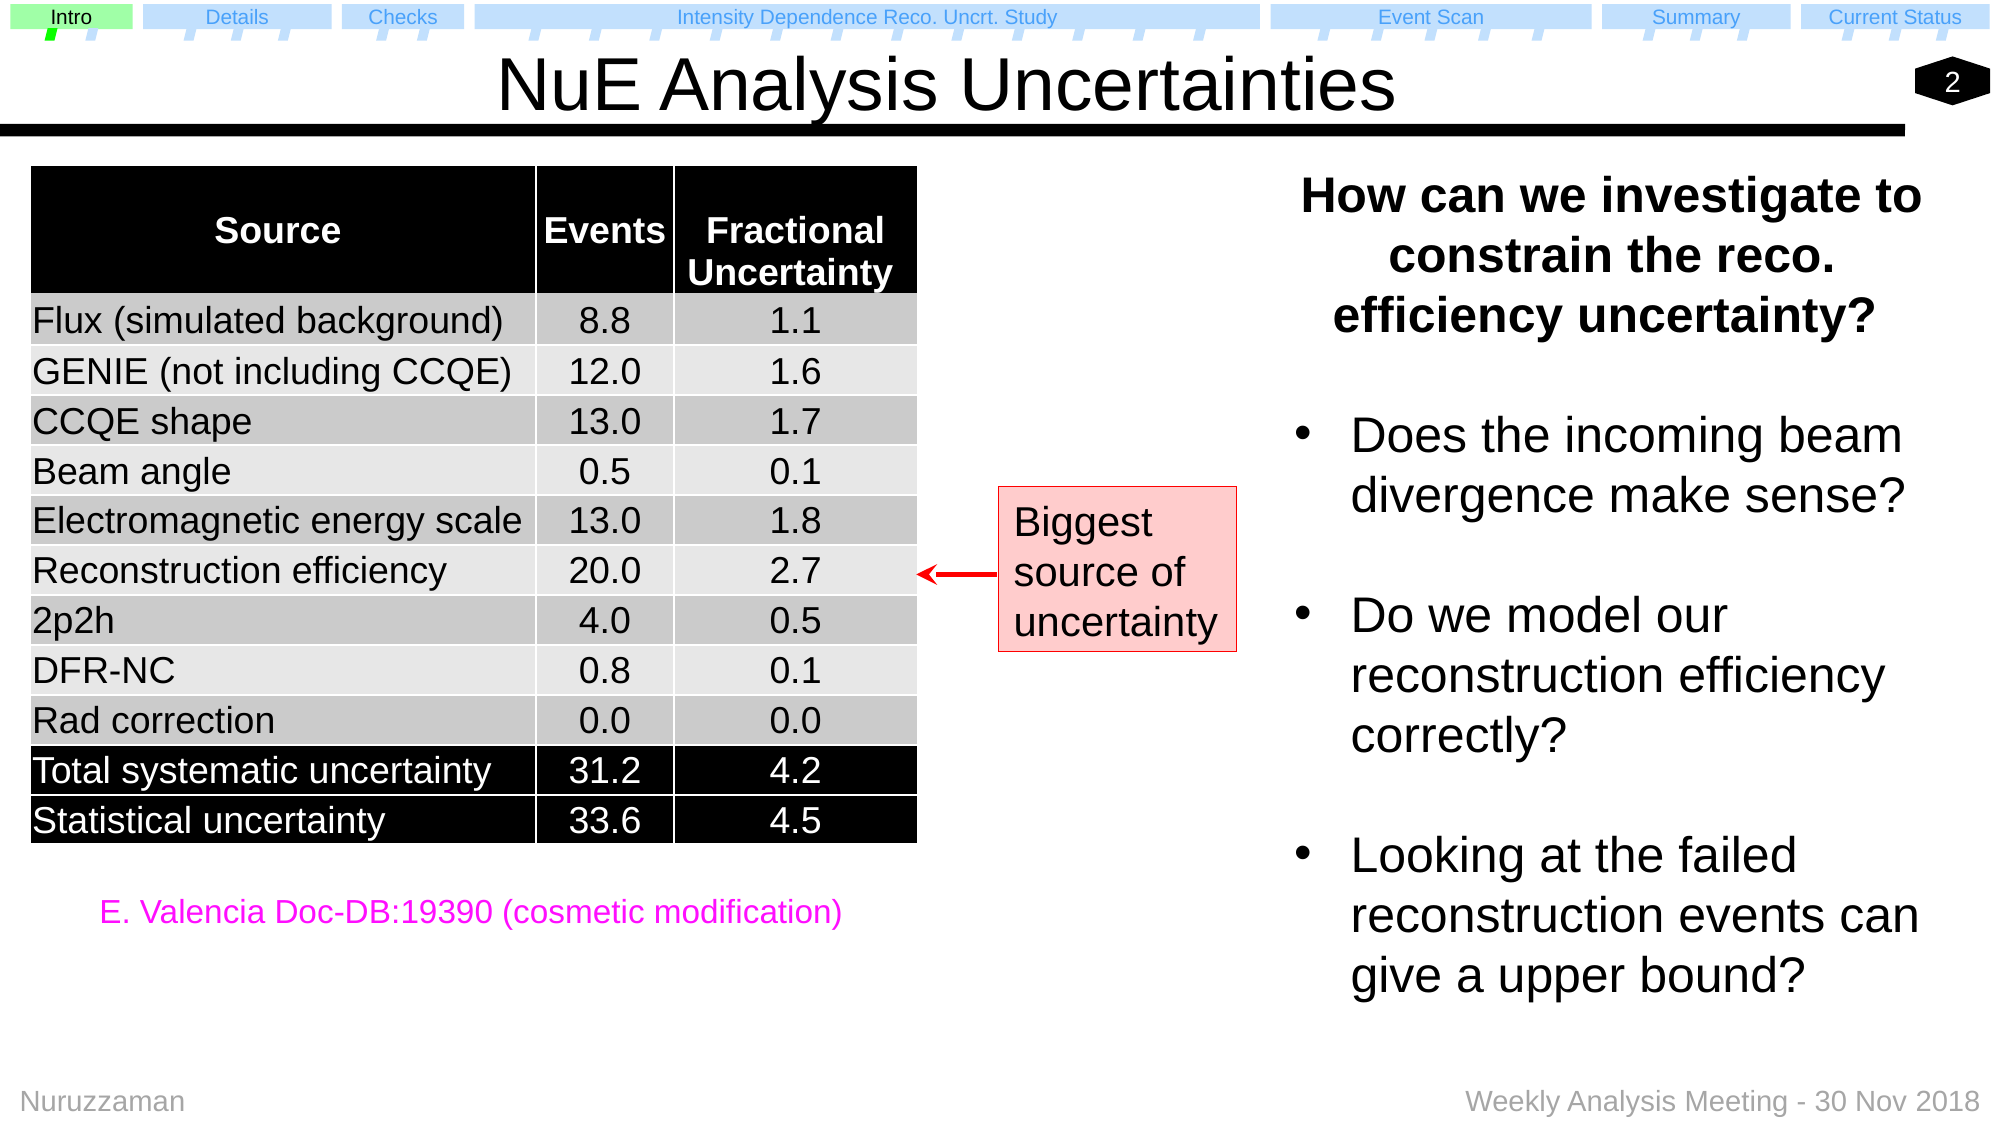

Intro
Details
Checks
Intensity Dependence Reco. Uncrt. Study
Event Scan
Summary
Current Status

# NuE Analysis Uncertainties
How can we investigate to constrain the reco. efficiency uncertainty?

Does the incoming beam divergence make sense?

Do we model our reconstruction efficiency correctly?

Looking at the failed reconstruction events can give a upper bound?
| Source | Events | Fractional Uncertainty |
| --- | --- | --- |
| Flux (simulated background) | 8.8 | 1.1 |
| GENIE (not including CCQE) | 12.0 | 1.6 |
| CCQE shape | 13.0 | 1.7 |
| Beam angle | 0.5 | 0.1 |
| Electromagnetic energy scale | 13.0 | 1.8 |
| Reconstruction efficiency | 20.0 | 2.7 |
| 2p2h | 4.0 | 0.5 |
| DFR-NC | 0.8 | 0.1 |
| Rad correction | 0.0 | 0.0 |
| Total systematic uncertainty | 31.2 | 4.2 |
| Statistical uncertainty | 33.6 | 4.5 |
Biggest source of uncertainty
E. Valencia Doc-DB:19390 (cosmetic modification)